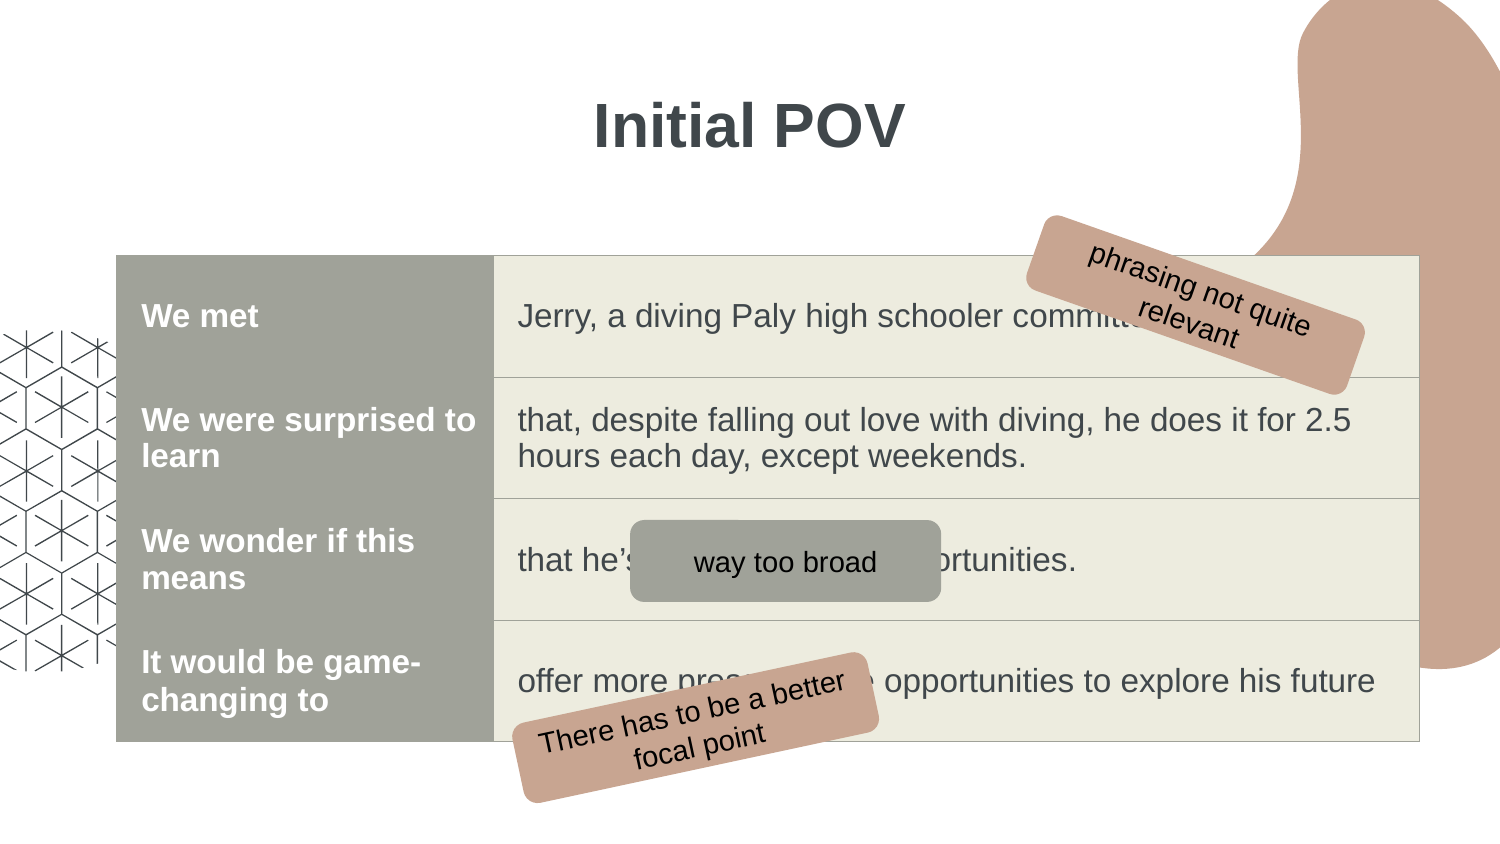

# Initial POV
| We met | Jerry, a diving Paly high schooler committed to College. |
| --- | --- |
| We were surprised to learn | that, despite falling out love with diving, he does it for 2.5 hours each day, except weekends. |
| We wonder if this means | that he’s afraid of losing opportunities. |
| It would be game-changing to | offer more pressure-free opportunities to explore his future |
phrasing not quite relevant
way too broad
There has to be a better focal point